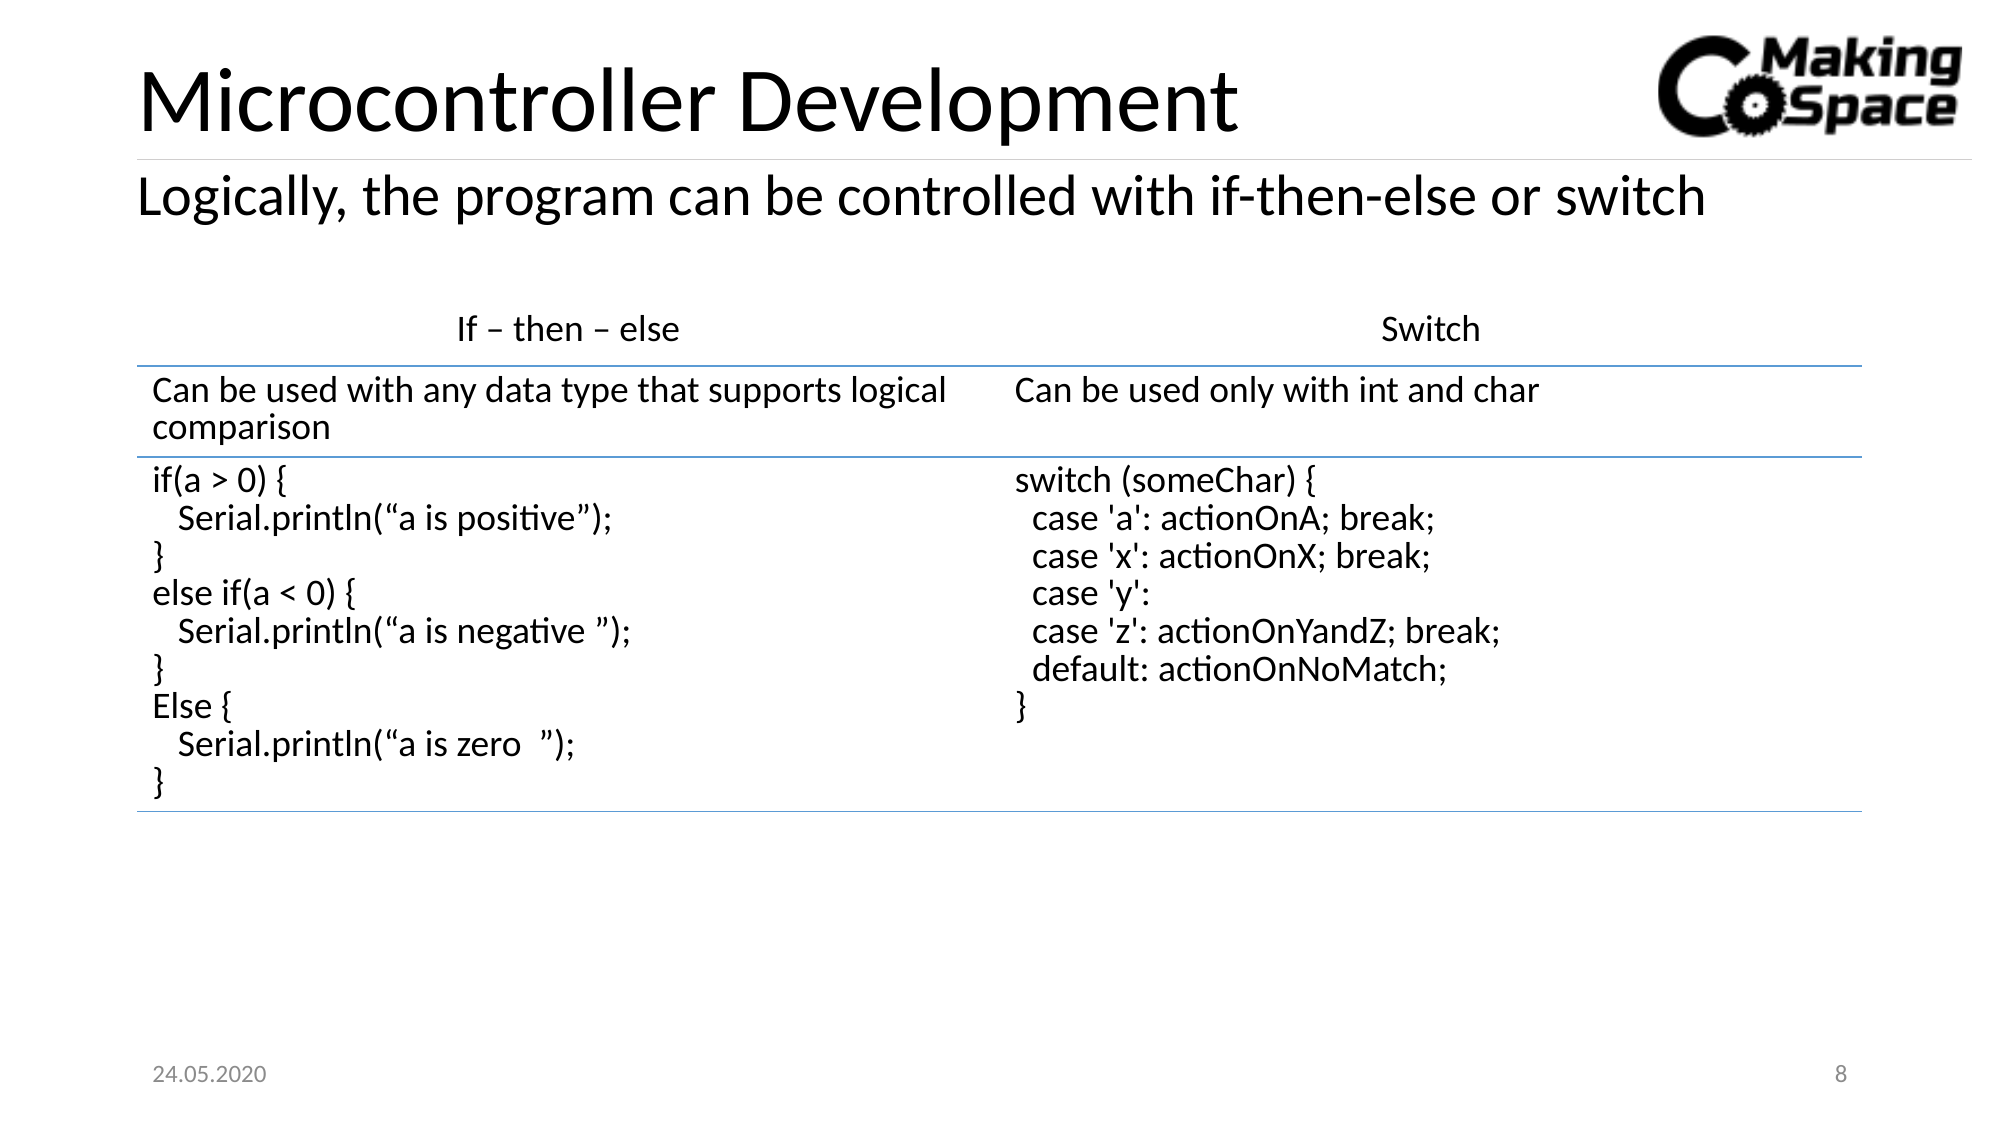

# Microcontroller Development
Logically, the program can be controlled with if-then-else or switch
| If – then – else | Switch |
| --- | --- |
| Can be used with any data type that supports logical comparison | Can be used only with int and char |
| if(a > 0) { Serial.println(“a is positive”); } else if(a < 0) { Serial.println(“a is negative ”); } Else { Serial.println(“a is zero ”); } | switch (someChar) { case 'a': actionOnA; break; case 'x': actionOnX; break; case 'y': case 'z': actionOnYandZ; break; default: actionOnNoMatch; } |
24.05.2020
8